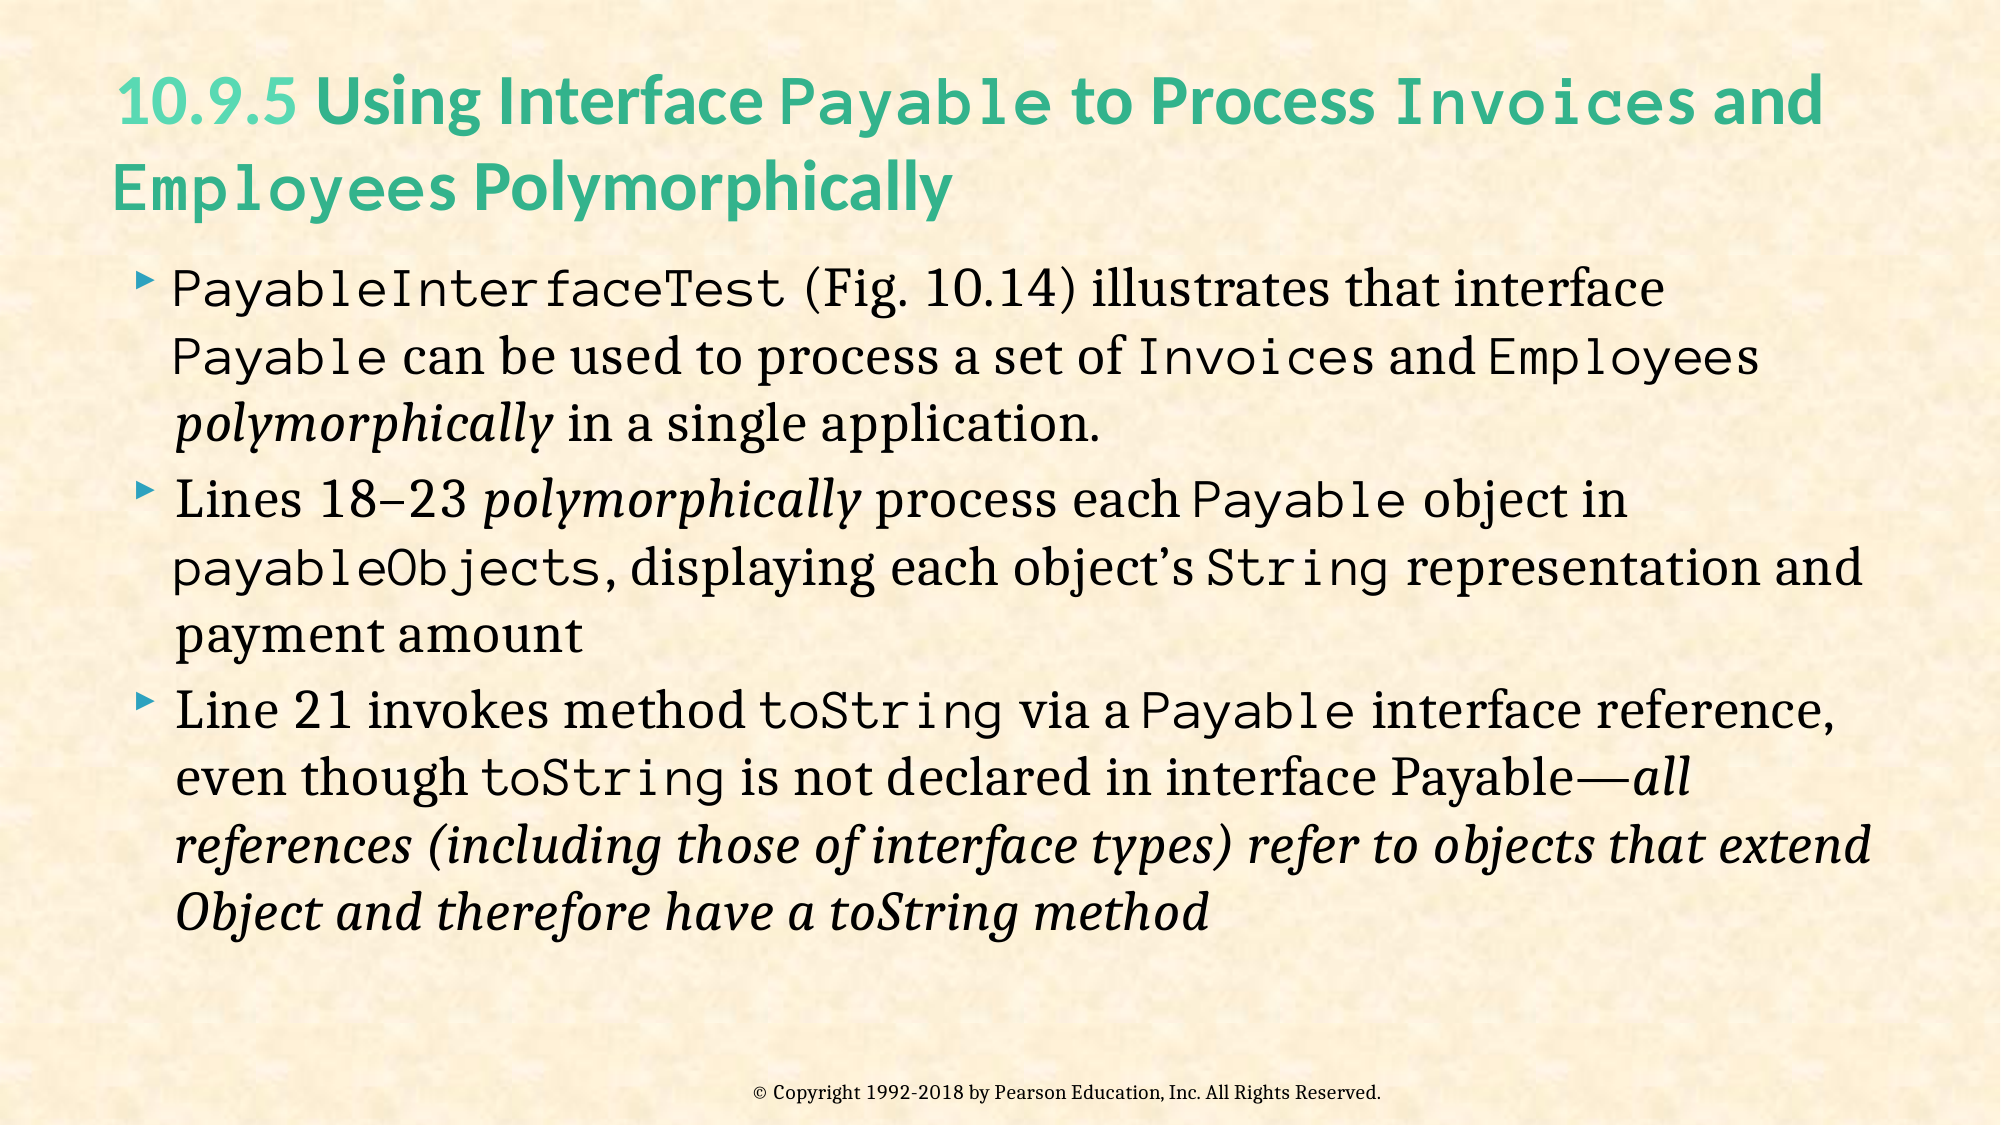

# 10.9.5 Using Interface Payable to Process Invoices and Employees Polymorphically
PayableInterfaceTest (Fig. 10.14) illustrates that interface Payable can be used to process a set of Invoices and Employees polymorphically in a single application.
Lines 18–23 polymorphically process each Payable object in payableObjects, displaying each object’s String representation and payment amount
Line 21 invokes method toString via a Payable interface reference, even though toString is not declared in interface Payable—all references (including those of interface types) refer to objects that extend Object and therefore have a toString method

© Copyright 1992-2018 by Pearson Education, Inc. All Rights Reserved.